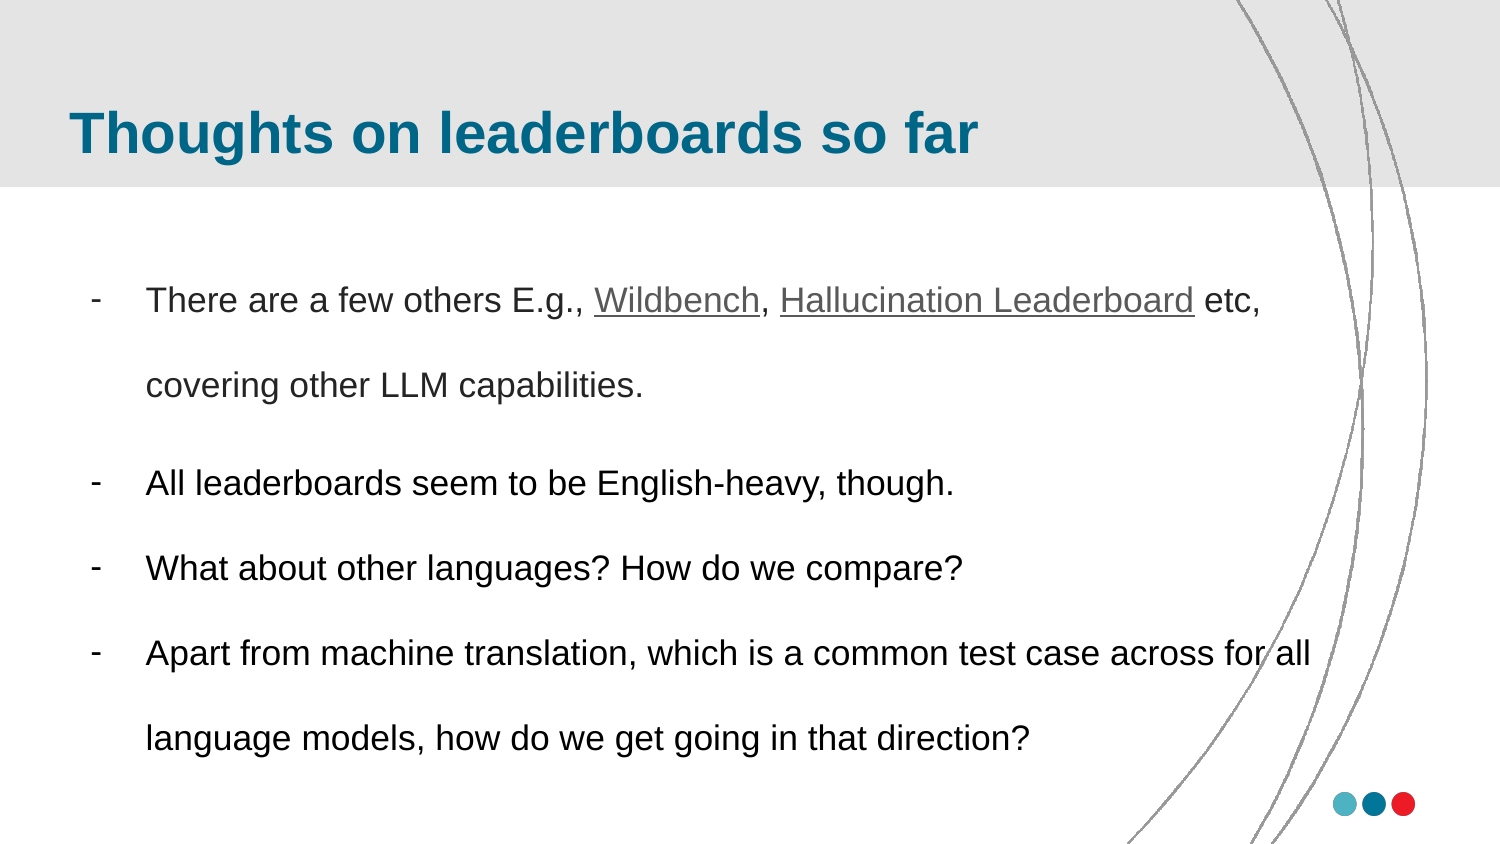

# Thoughts on leaderboards so far
There are a few others E.g., Wildbench, Hallucination Leaderboard etc, covering other LLM capabilities.
All leaderboards seem to be English-heavy, though.
What about other languages? How do we compare?
Apart from machine translation, which is a common test case across for all language models, how do we get going in that direction?